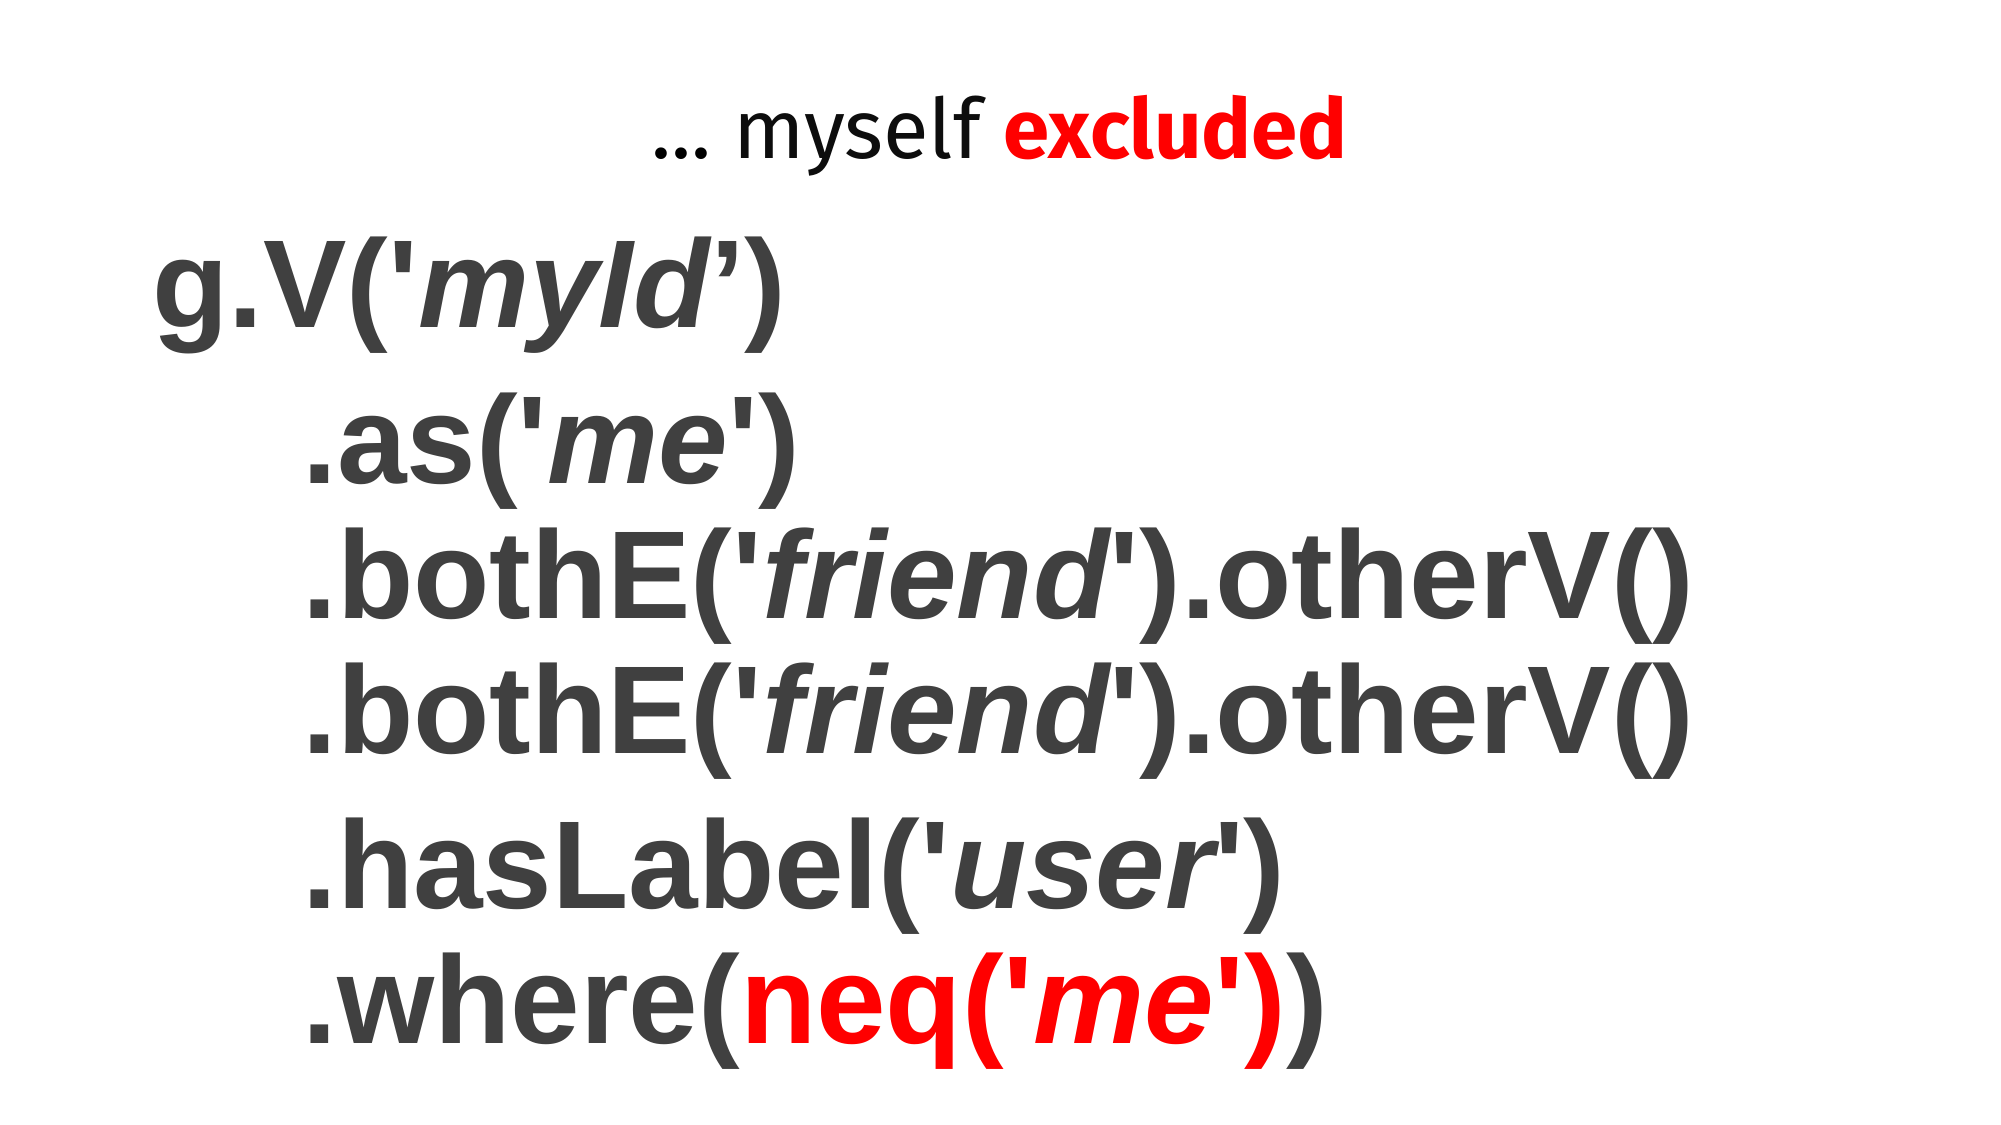

# ... myself excluded
g.V('myId’)
	.as('me')
	.bothE('friend').otherV()
	.bothE('friend').otherV()
	.hasLabel('user')
	.where(neq('me'))